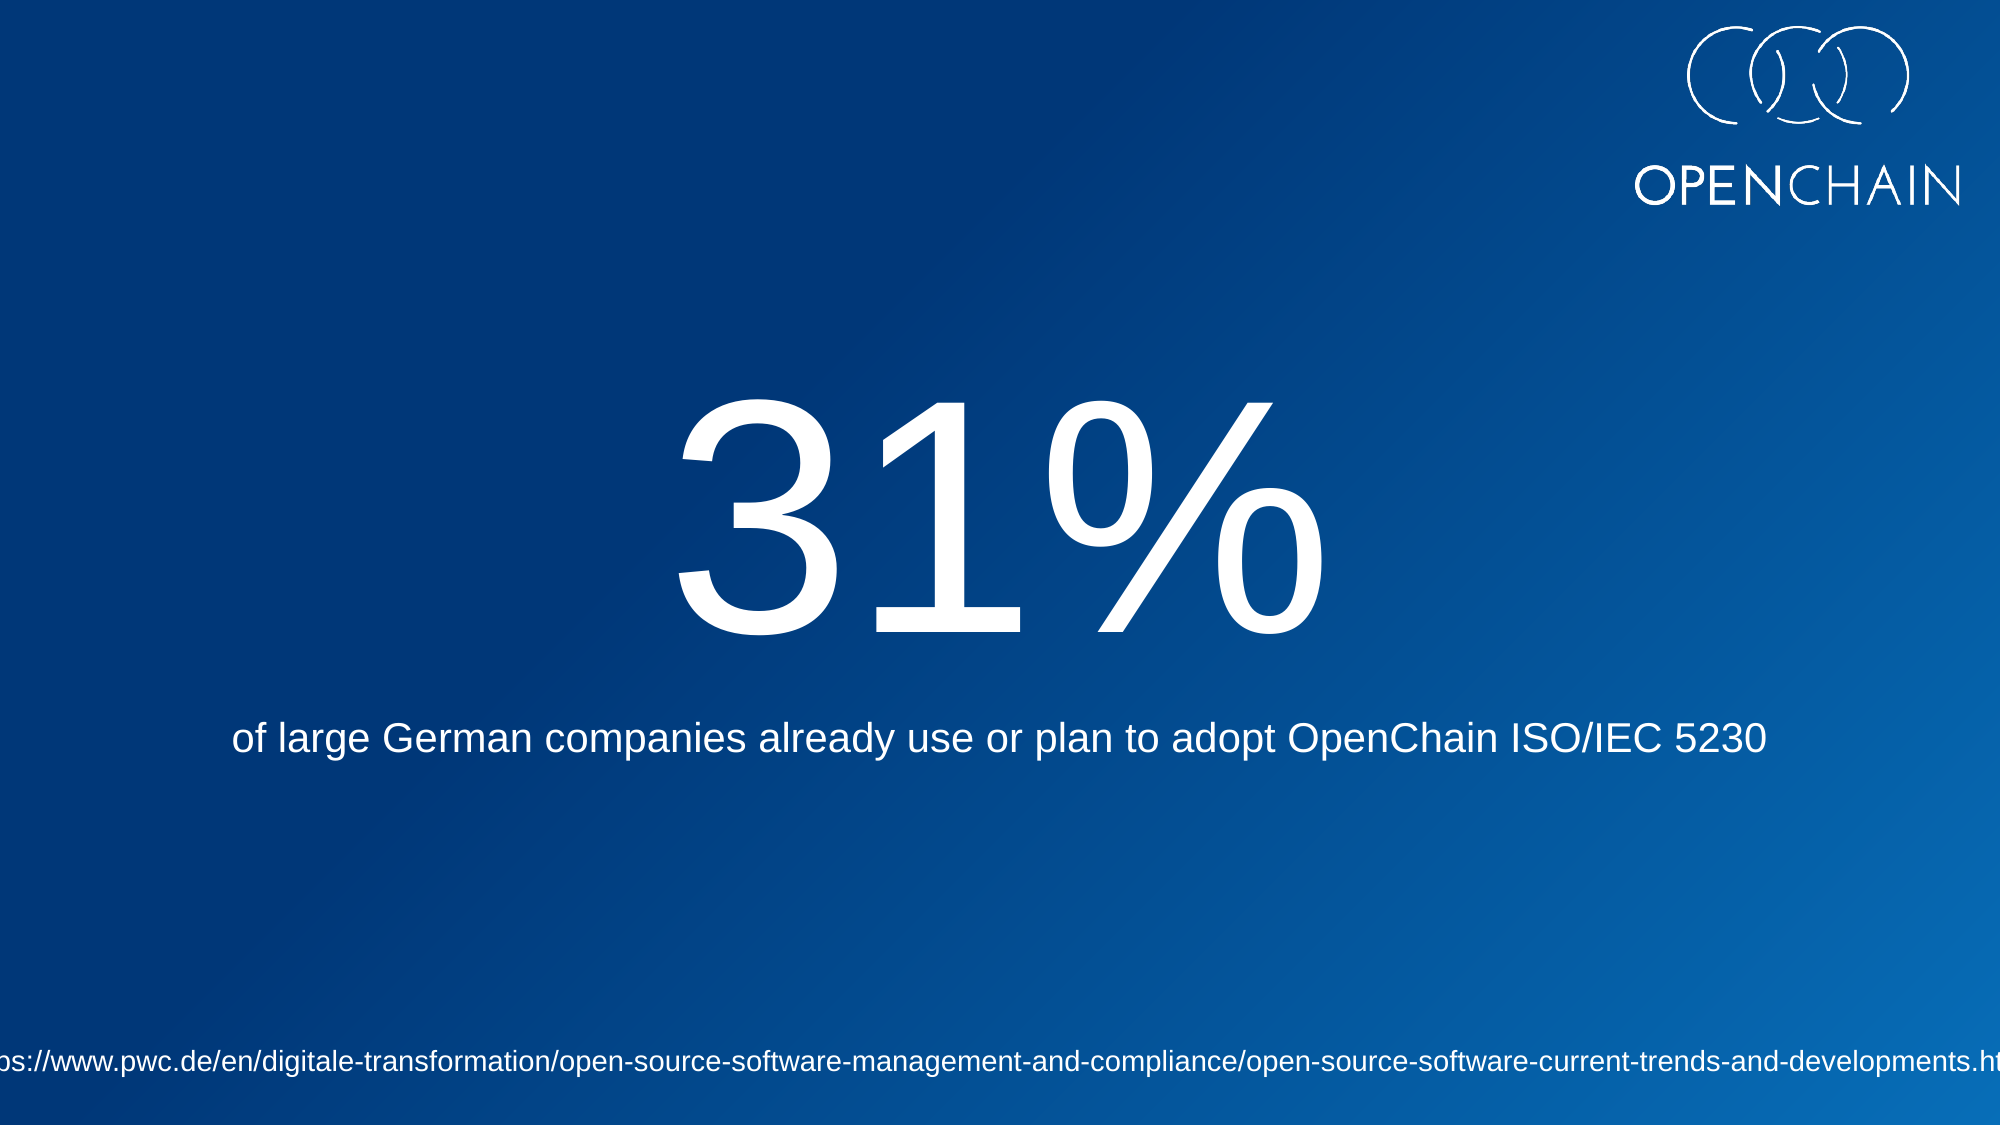

# 31%
of large German companies already use or plan to adopt OpenChain ISO/IEC 5230
https://www.pwc.de/en/digitale-transformation/open-source-software-management-and-compliance/open-source-software-current-trends-and-developments.html